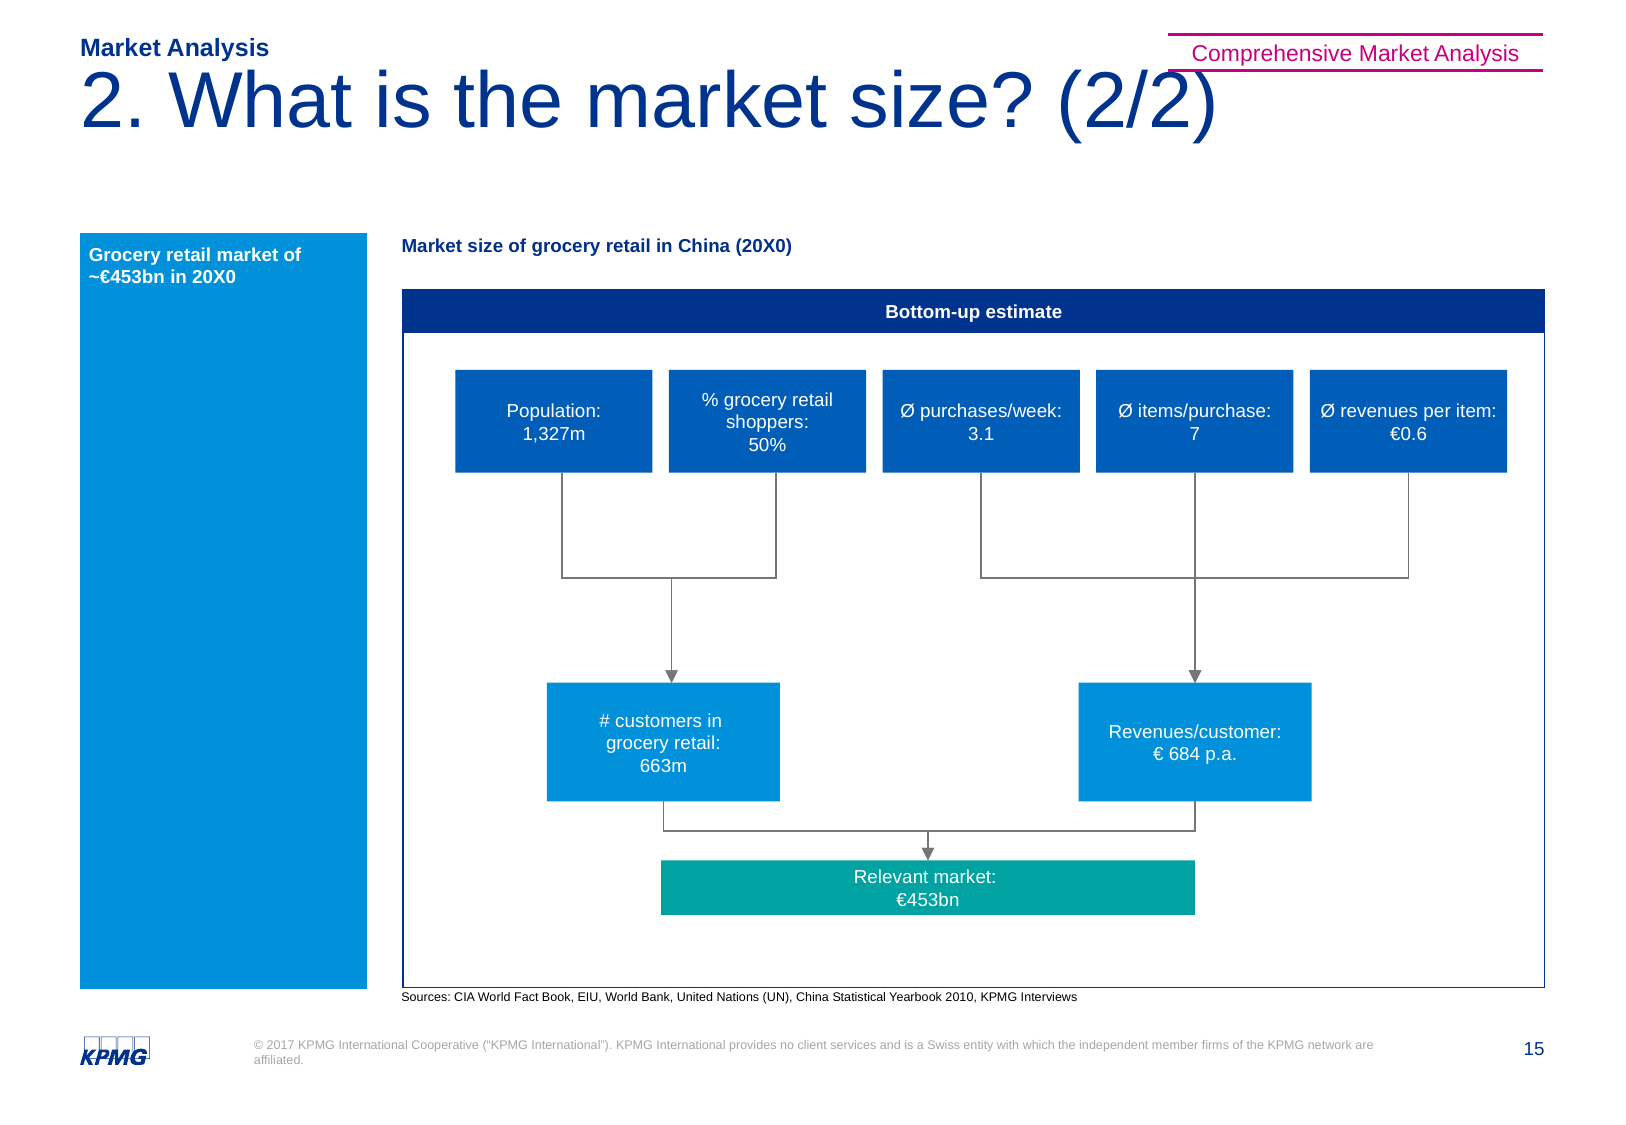

Market Analysis
Comprehensive Market Analysis
# 2. What is the market size? (2/2)
Grocery retail market of ~€453bn in 20X0

Market size of grocery retail in China (20X0)
Bottom-up estimate

Population:
1,327m
% grocery retail shoppers:
50%
Ø purchases/week:
3.1
Ø items/purchase:
7
Ø revenues per item:
€0.6
# customers in
grocery retail:
663m
Revenues/customer:
€ 684 p.a.
Relevant market:
€453bn
Sources: CIA World Fact Book, EIU, World Bank, United Nations (UN), China Statistical Yearbook 2010, KPMG Interviews